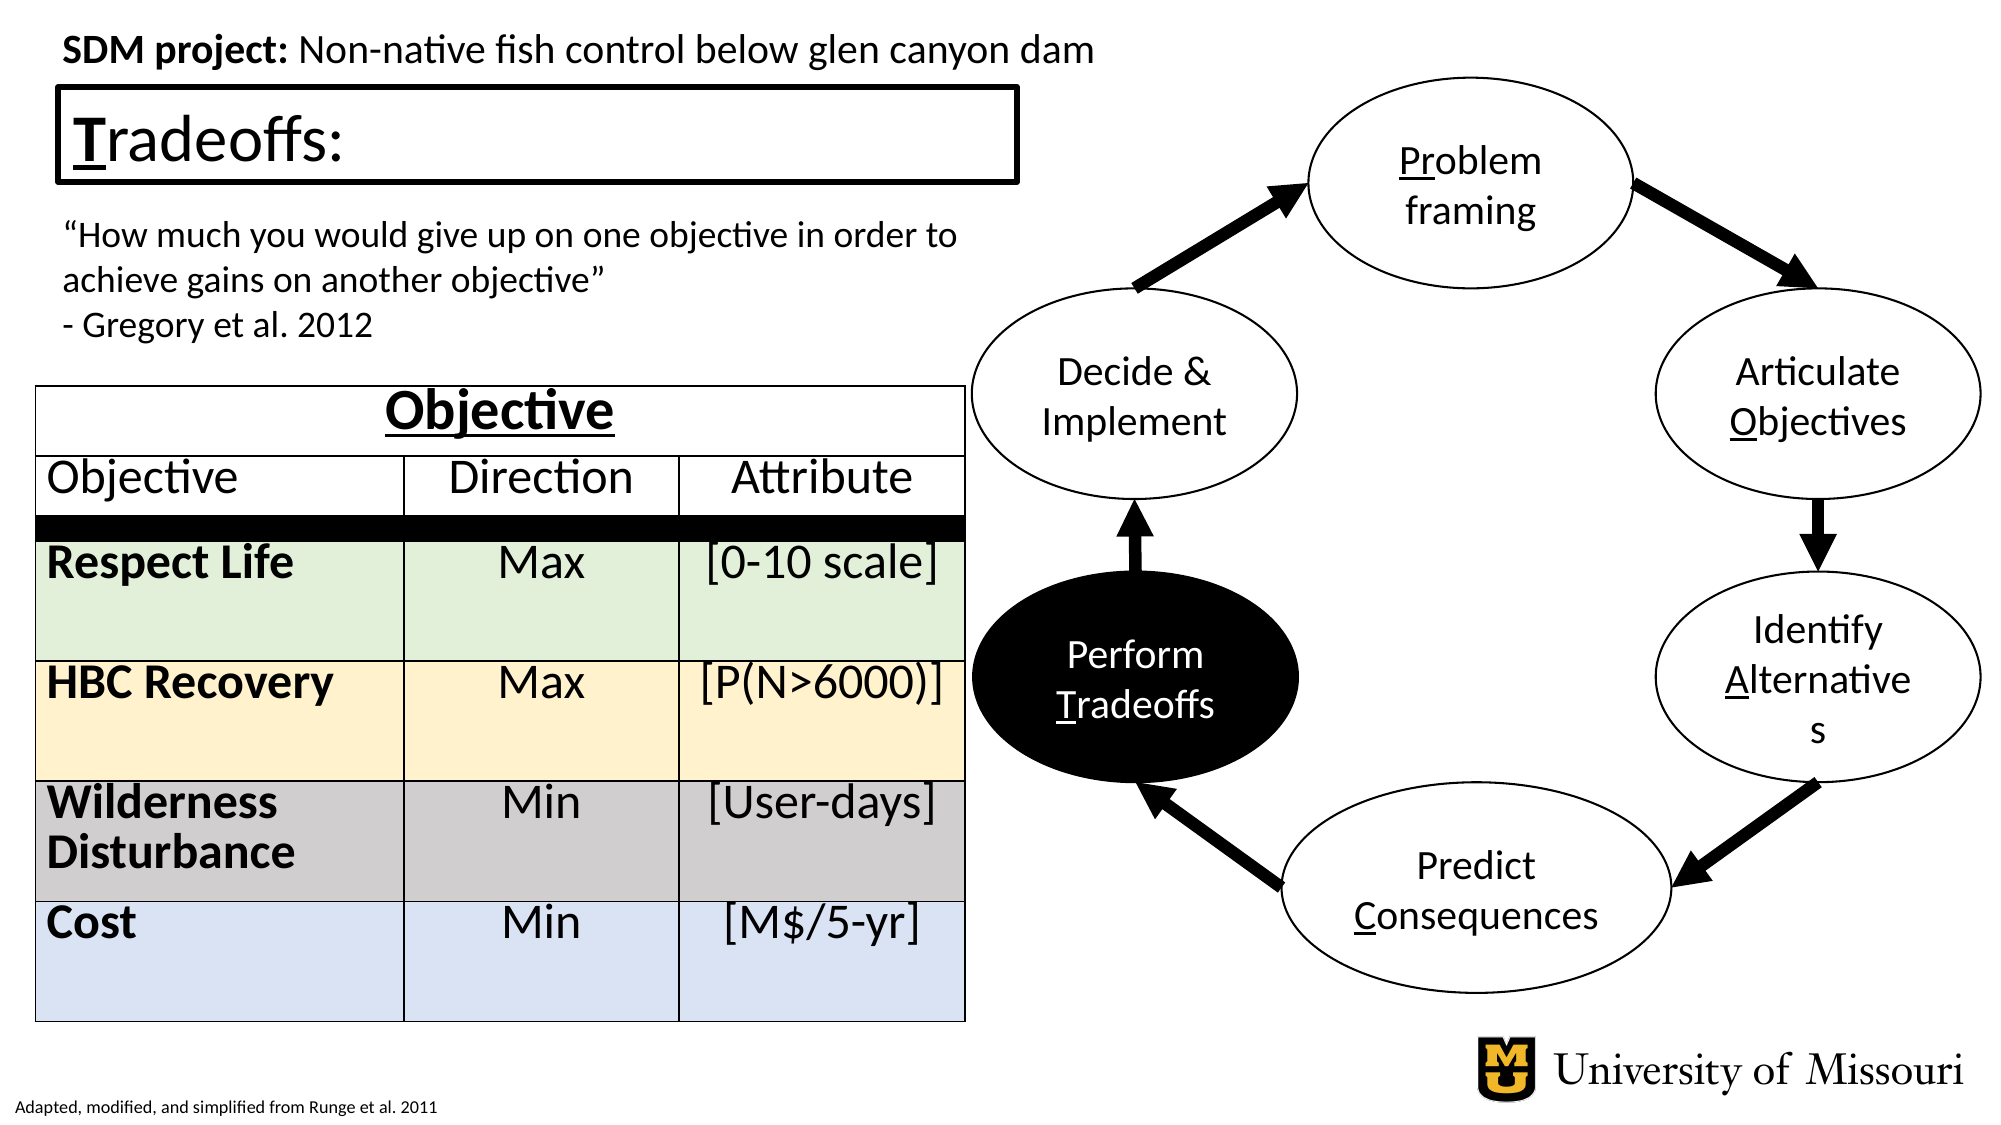

SDM project: Non-native fish control below glen canyon dam
Problem
framing
Tradeoffs:
“How much you would give up on one objective in order to achieve gains on another objective”
- Gregory et al. 2012
Decide & Implement
Articulate
Objectives
| Objective |  |  |
| --- | --- | --- |
| Objective | Direction | Attribute |
|  |  |  |
| Respect Life | Max | [0-10 scale] |
| HBC Recovery | Max | [P(N>6000)] |
| Wilderness Disturbance | Min | [User-days] |
| Cost | Min | [M$/5-yr] |
Perform
Tradeoffs
Identify
Alternatives
Predict
Consequences
Adapted, modified, and simplified from Runge et al. 2011